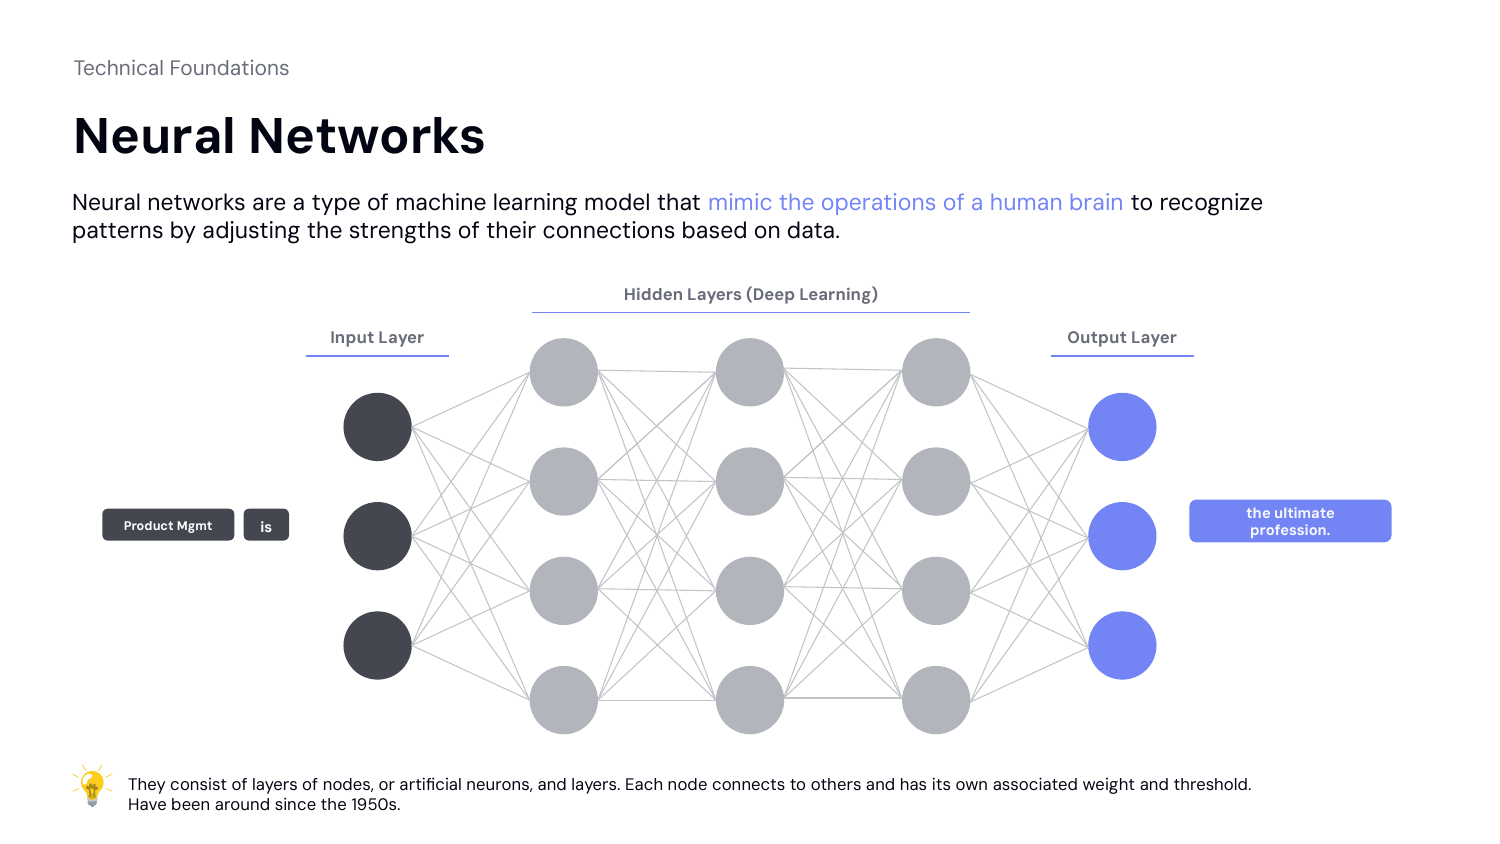

Technical Foundations
# Neural Networks
Neural networks are a type of machine learning model that mimic the operations of a human brain to recognize patterns by adjusting the strengths of their connections based on data.
Hidden Layers (Deep Learning)
Input Layer
Output Layer

the ultimate profession.

Product Mgmt
is

They consist of layers of nodes, or artificial neurons, and layers. Each node connects to others and has its own associated weight and threshold.
Have been around since the 1950s.